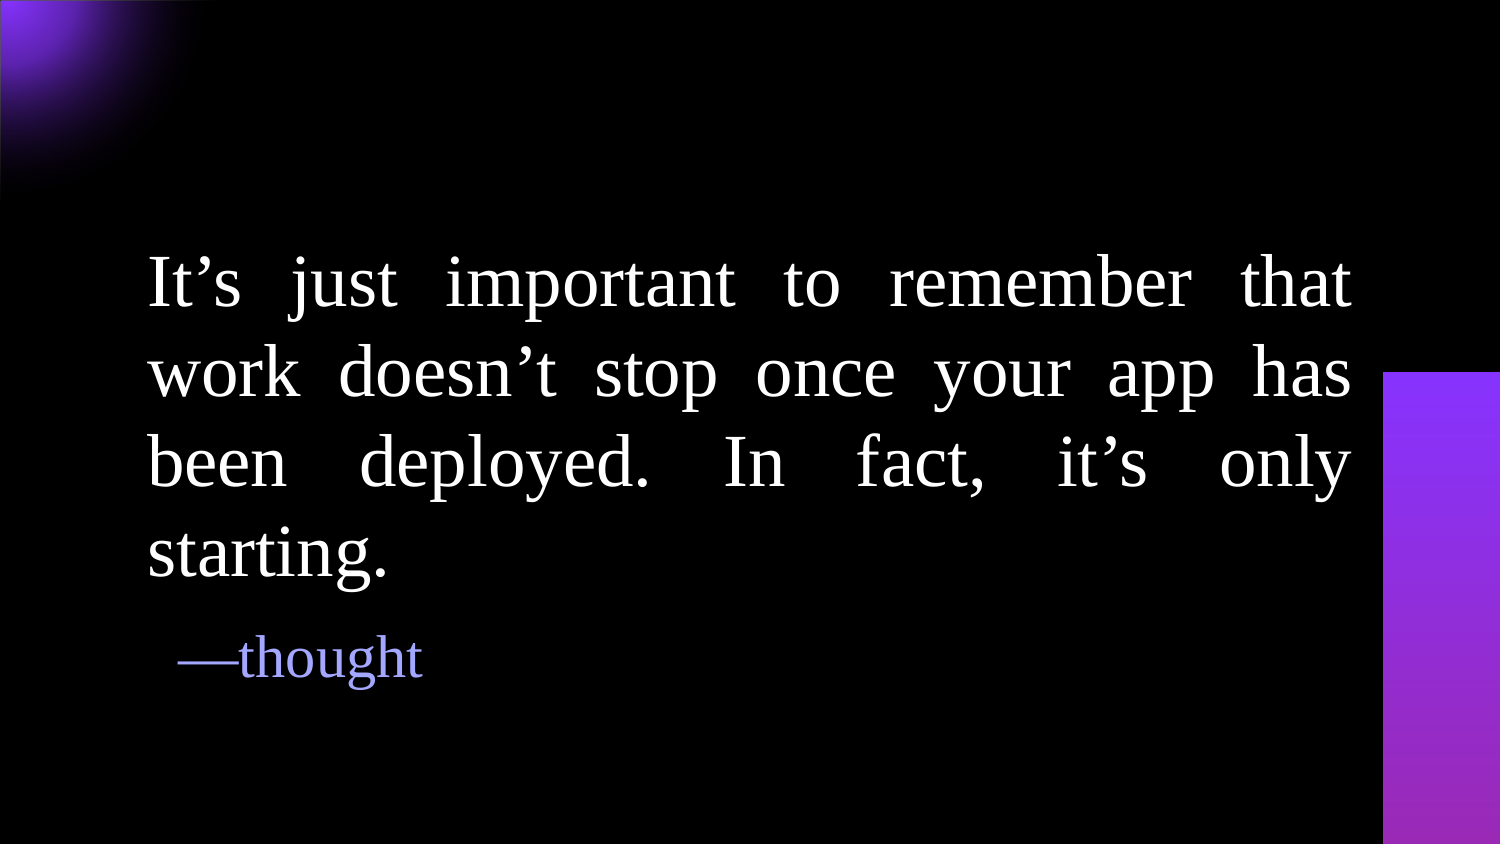

It’s just important to remember that work doesn’t stop once your app has been deployed. In fact, it’s only starting.
# —thought